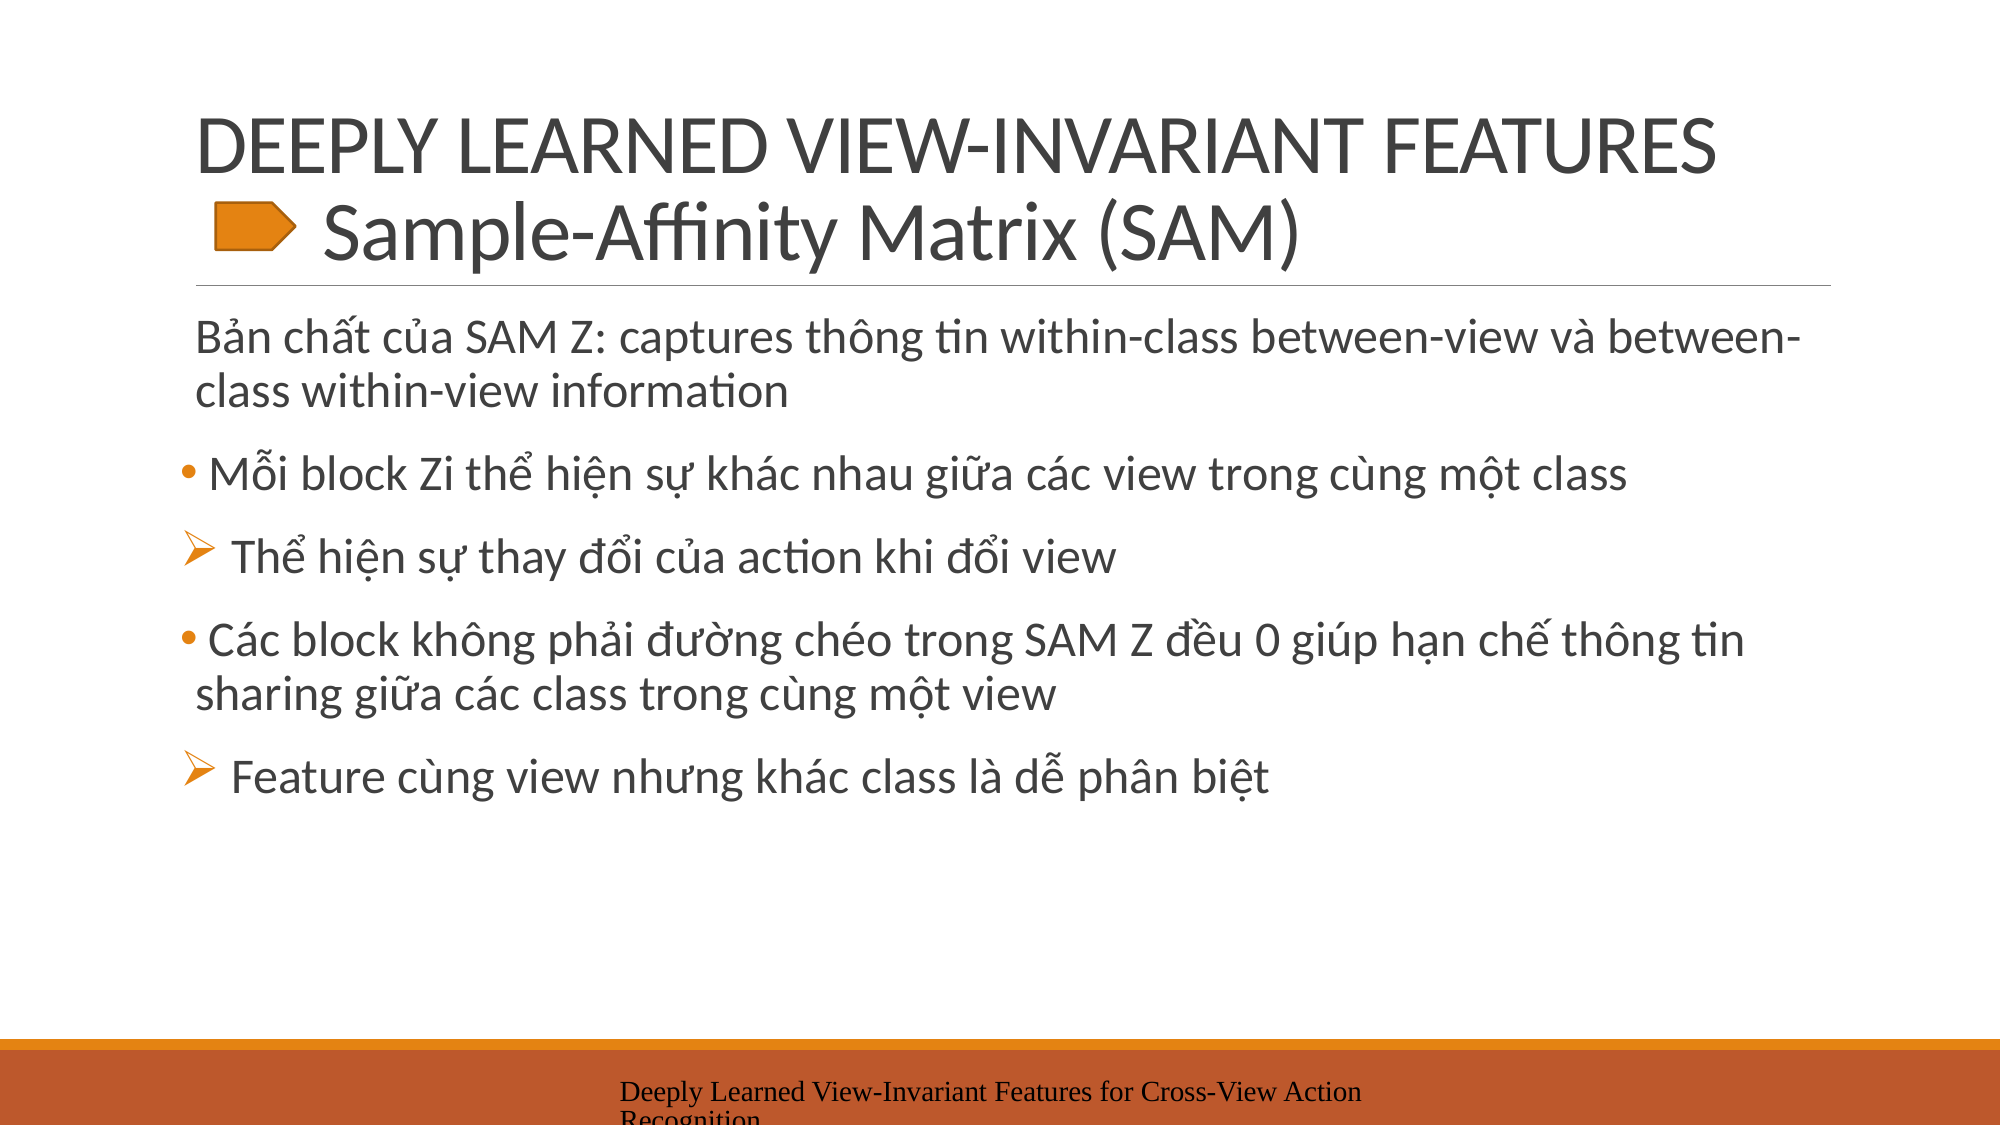

# DEEPLY LEARNED VIEW-INVARIANT FEATURES Sample-Affinity Matrix (SAM)

Bản chất của SAM Z: captures thông tin within-class between-view và between-class within-view information
 Mỗi block Zi thể hiện sự khác nhau giữa các view trong cùng một class
 Thể hiện sự thay đổi của action khi đổi view
 Các block không phải đường chéo trong SAM Z đều 0 giúp hạn chế thông tin sharing giữa các class trong cùng một view
 Feature cùng view nhưng khác class là dễ phân biệt
Deeply Learned View-Invariant Features for Cross-View Action Recognition